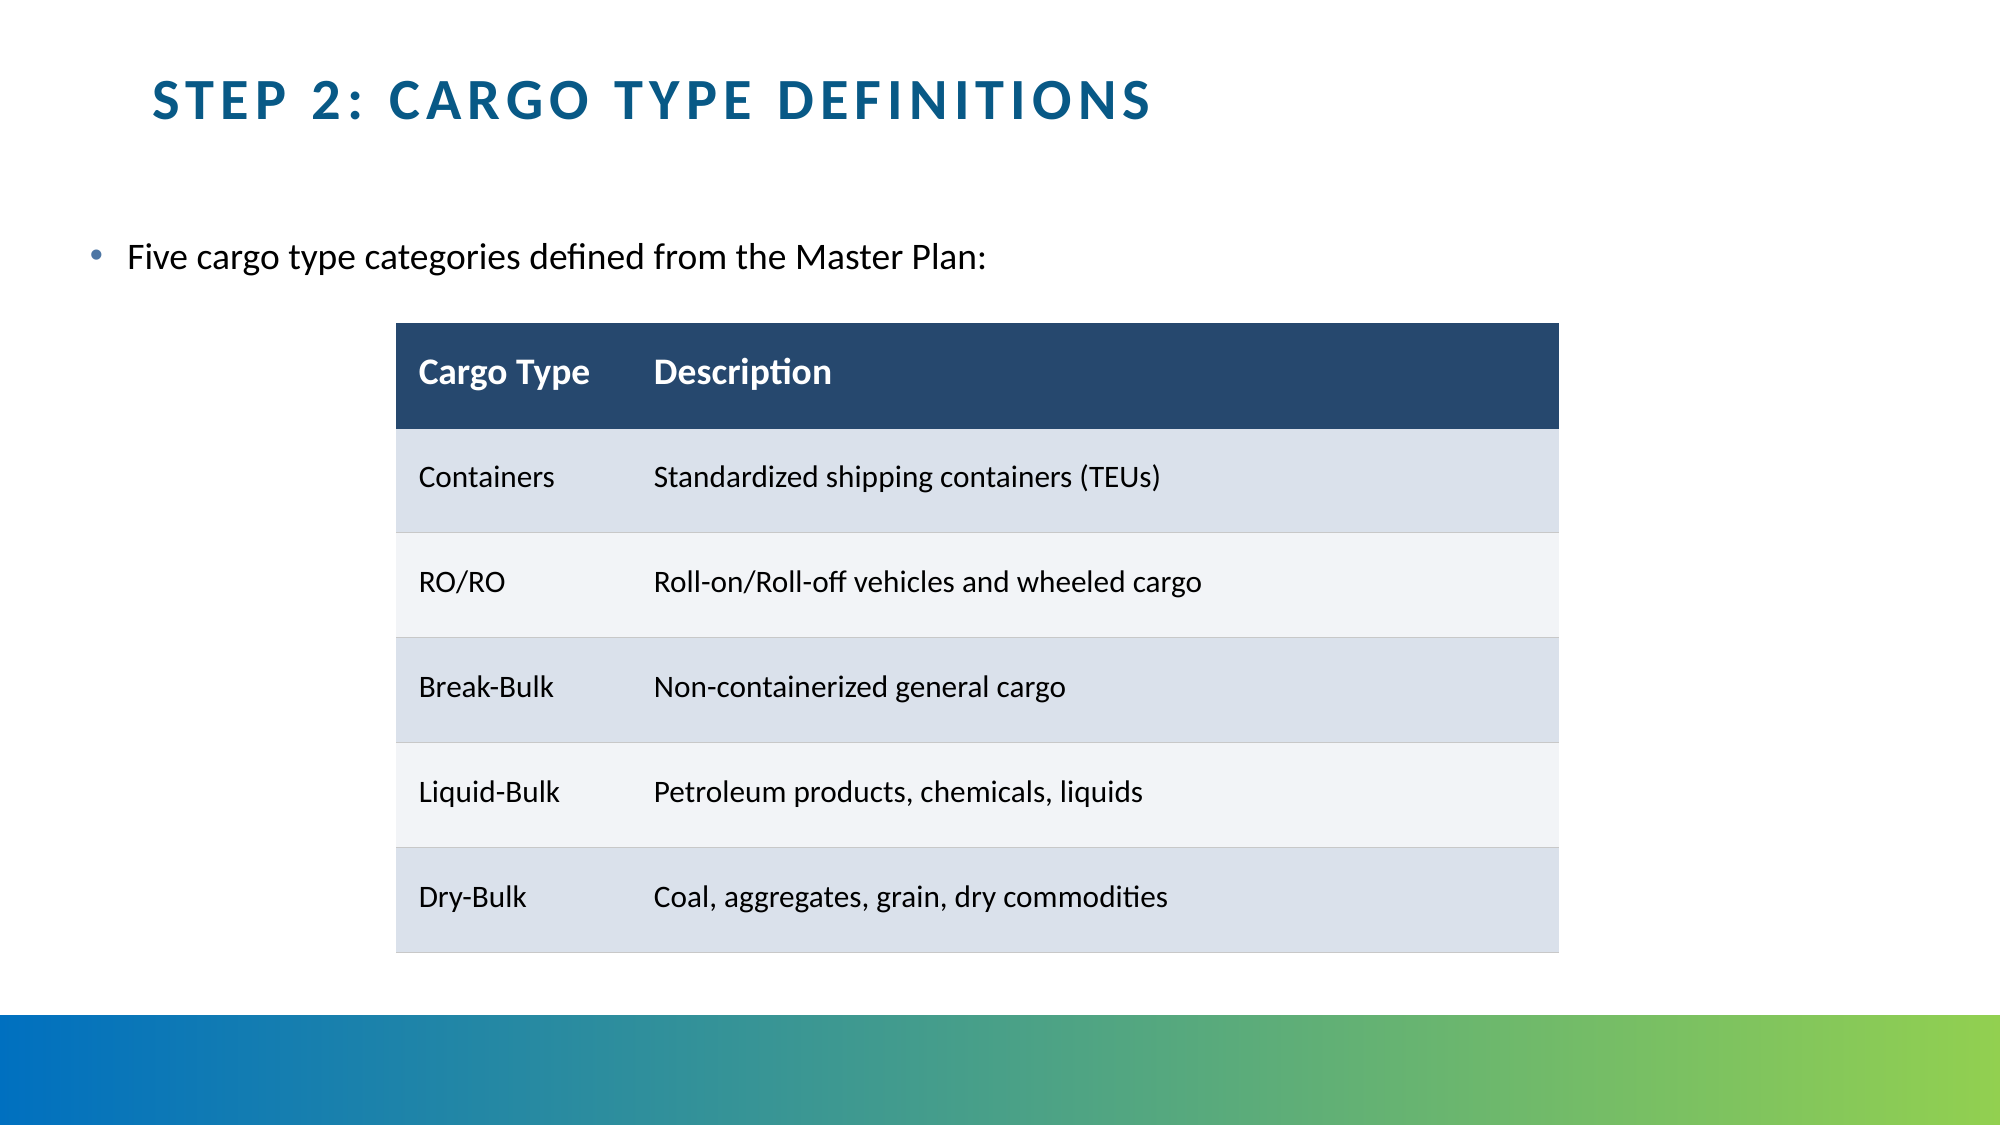

# Step 2: Cargo Type Definitions
Five cargo type categories defined from the Master Plan:
| Cargo Type | Description |
| --- | --- |
| Containers | Standardized shipping containers (TEUs) |
| RO/RO | Roll-on/Roll-off vehicles and wheeled cargo |
| Break-Bulk | Non-containerized general cargo |
| Liquid-Bulk | Petroleum products, chemicals, liquids |
| Dry-Bulk | Coal, aggregates, grain, dry commodities |